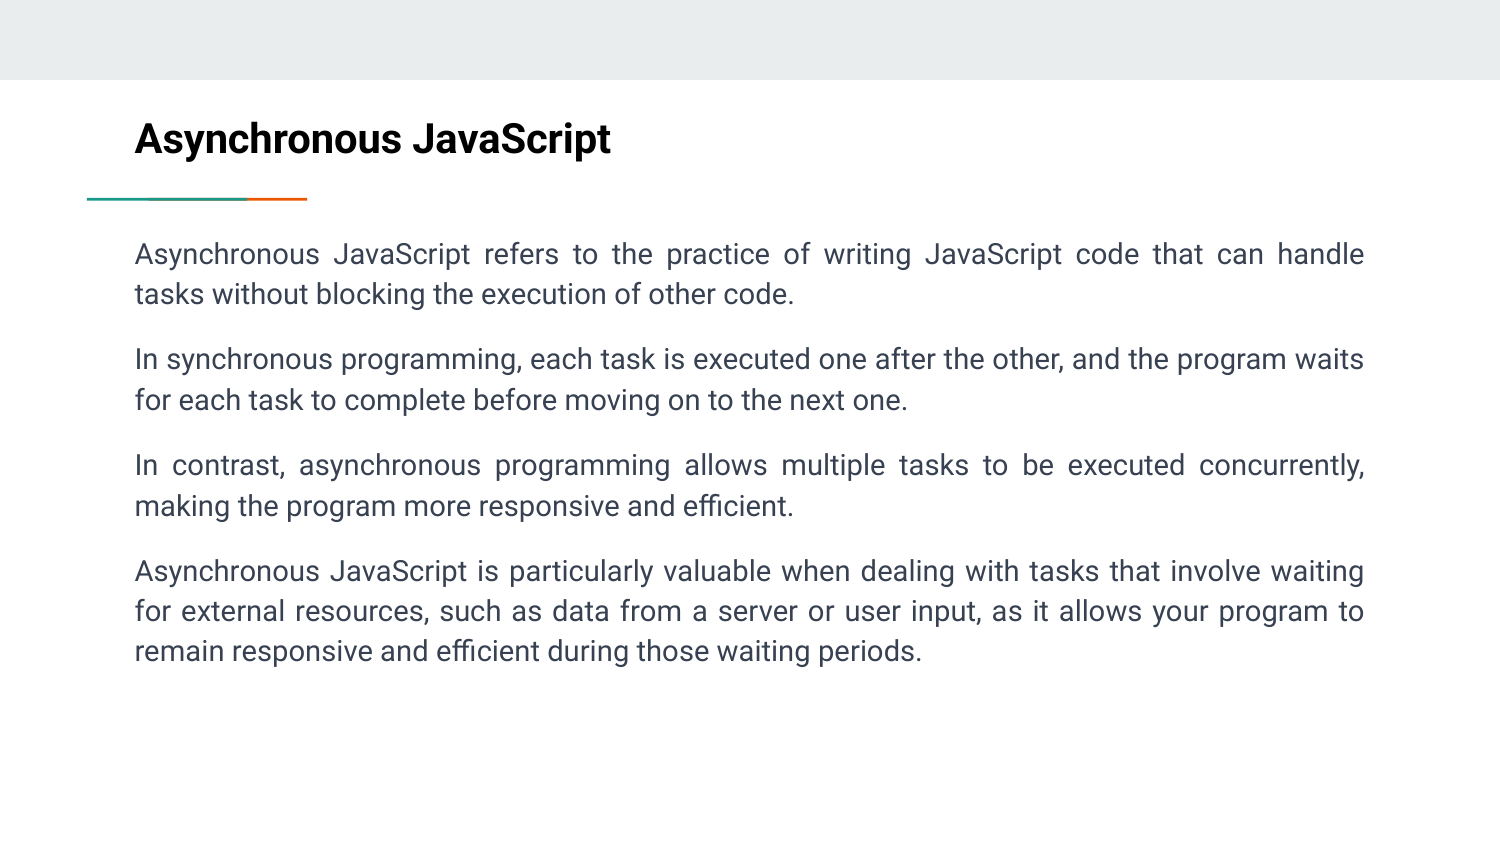

# Asynchronous JavaScript

Asynchronous JavaScript refers to the practice of writing JavaScript code that can handle tasks without blocking the execution of other code.
In synchronous programming, each task is executed one after the other, and the program waits for each task to complete before moving on to the next one.
In contrast, asynchronous programming allows multiple tasks to be executed concurrently, making the program more responsive and efficient.
Asynchronous JavaScript is particularly valuable when dealing with tasks that involve waiting for external resources, such as data from a server or user input, as it allows your program to remain responsive and efficient during those waiting periods.